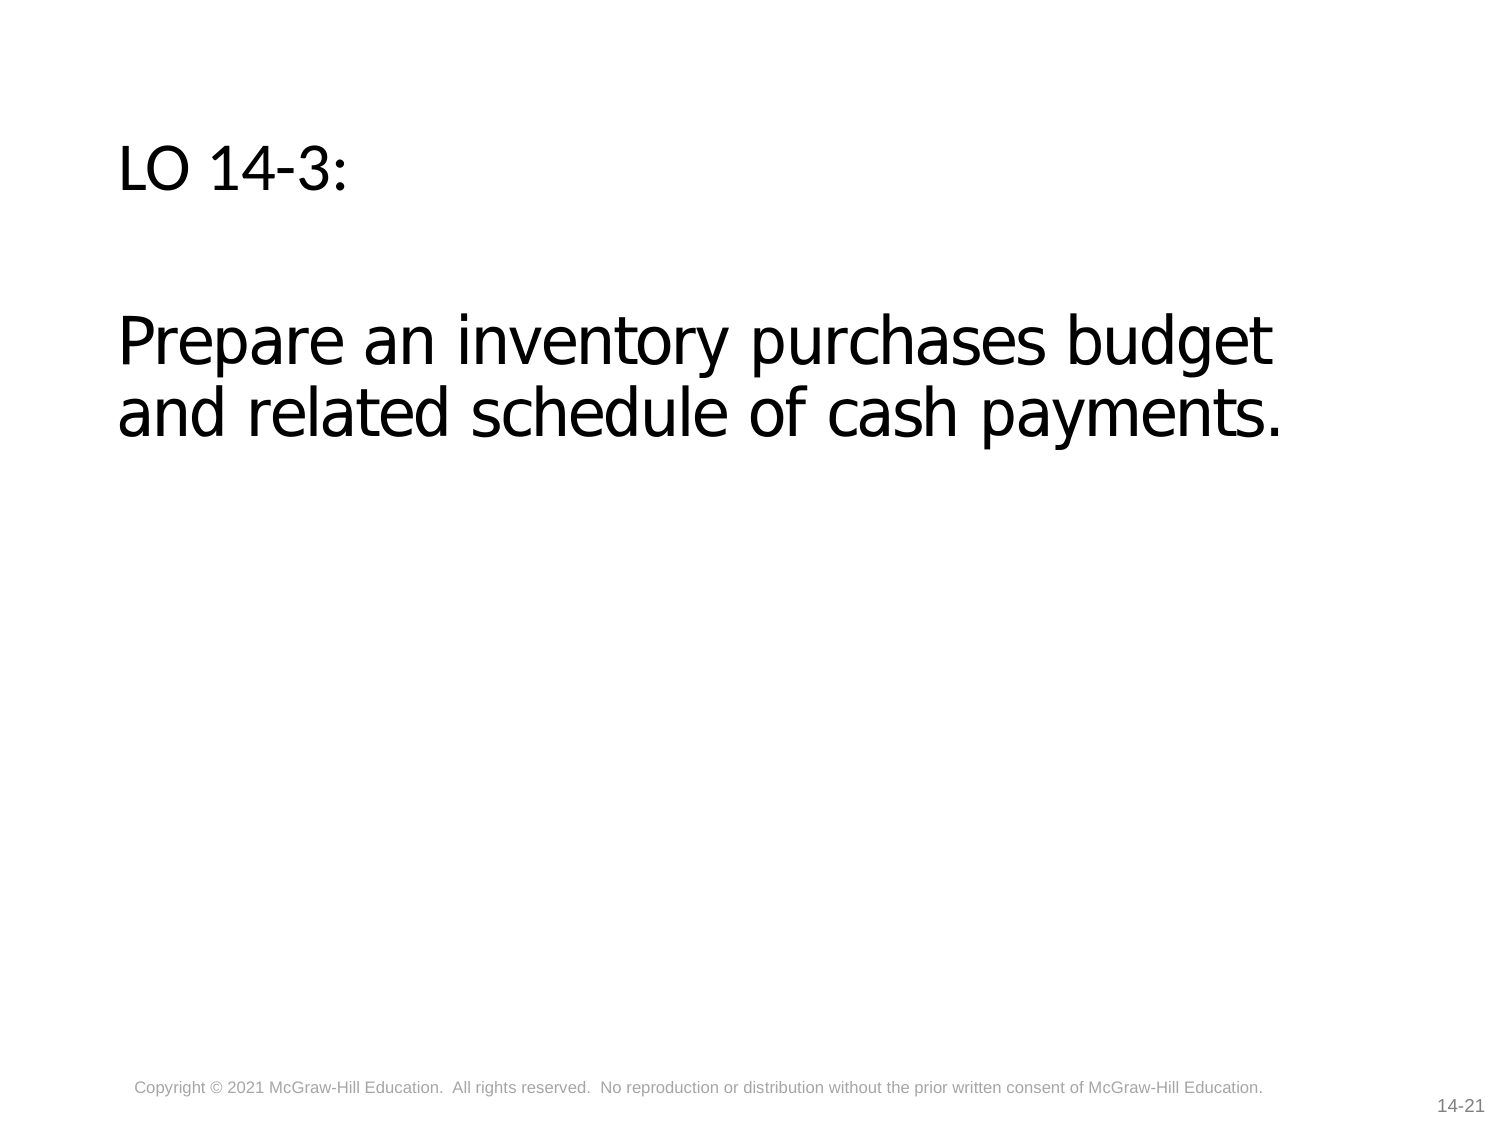

# LO 14-3:
Prepare an inventory purchases budget and related schedule of cash payments.